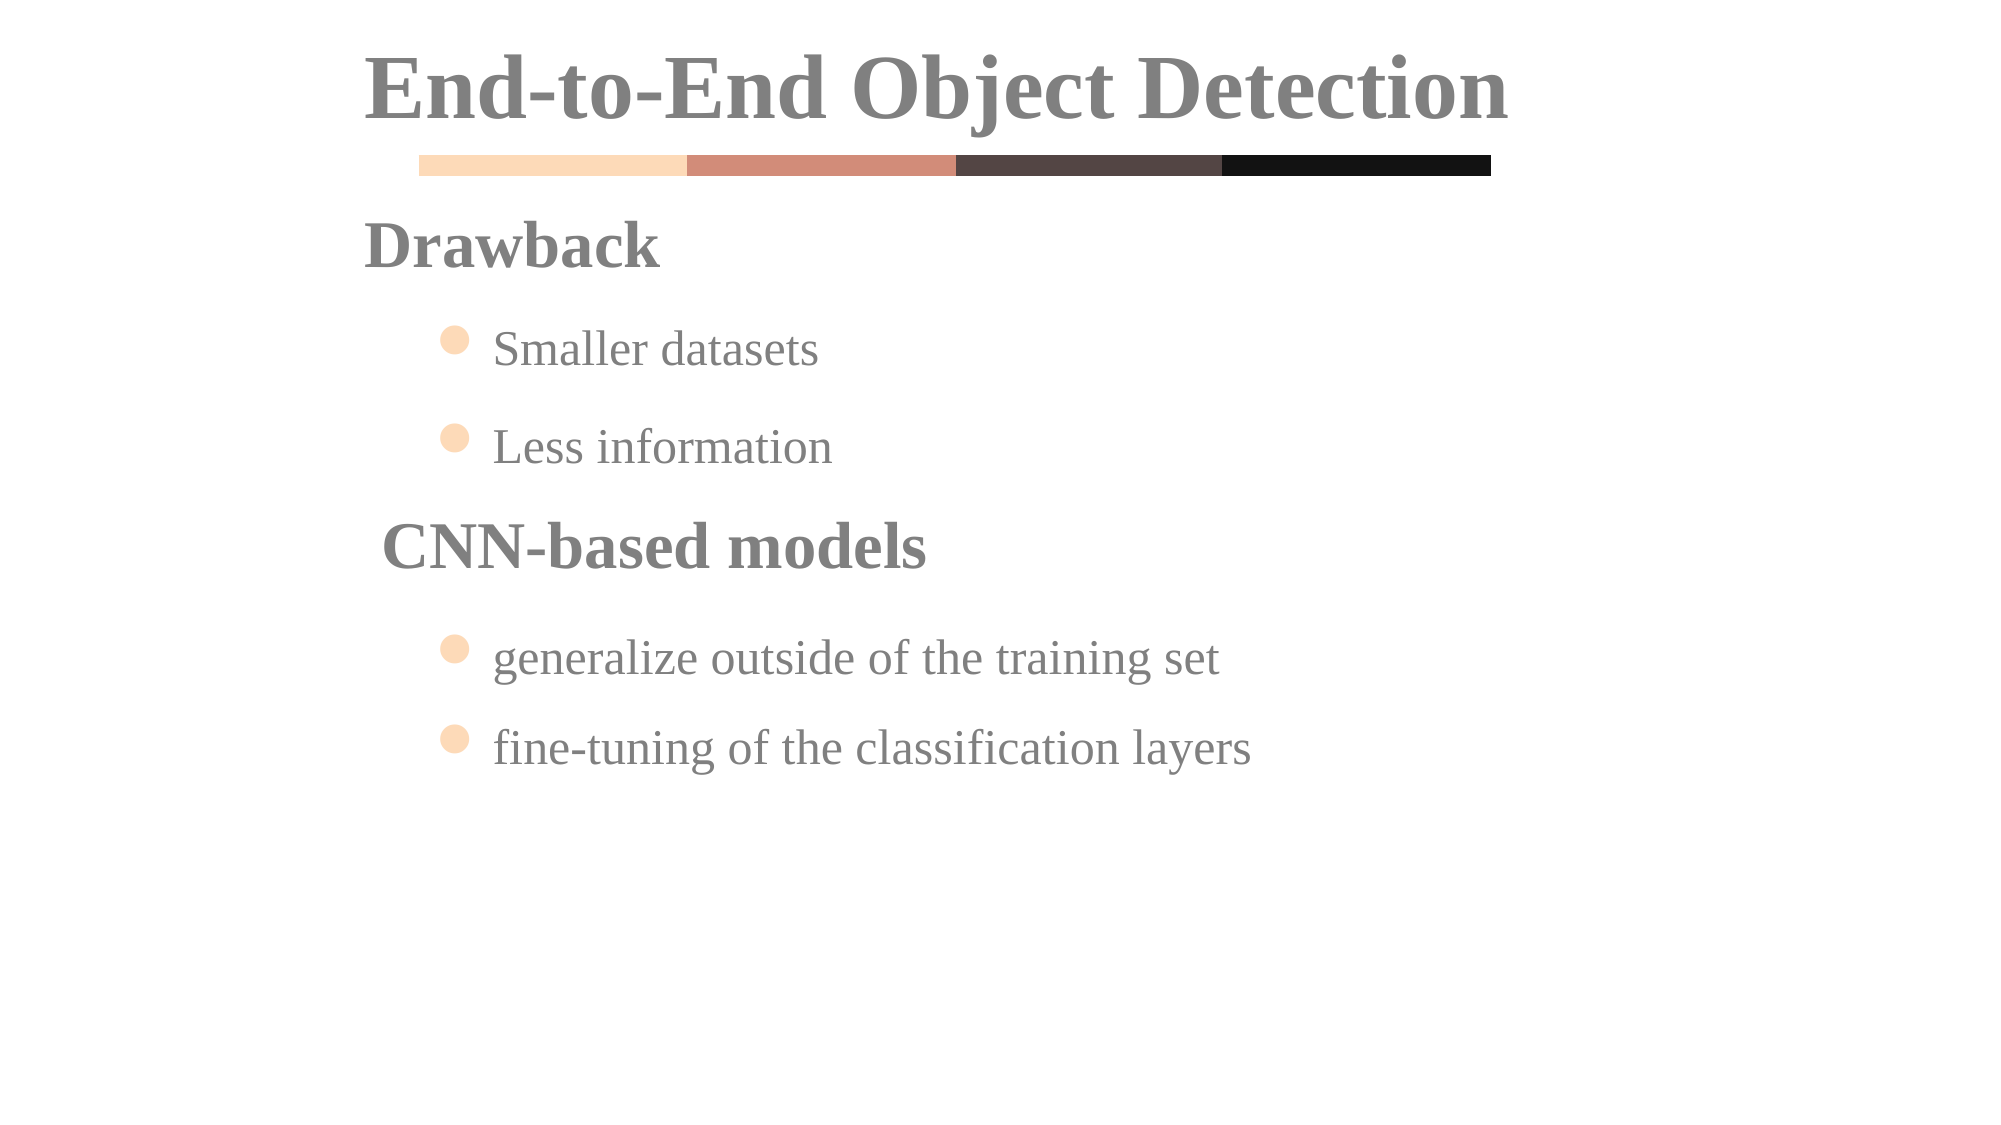

End-to-End Object Detection
Drawback
Smaller datasets
Less information
 CNN-based models
generalize outside of the training set
fine-tuning of the classification layers